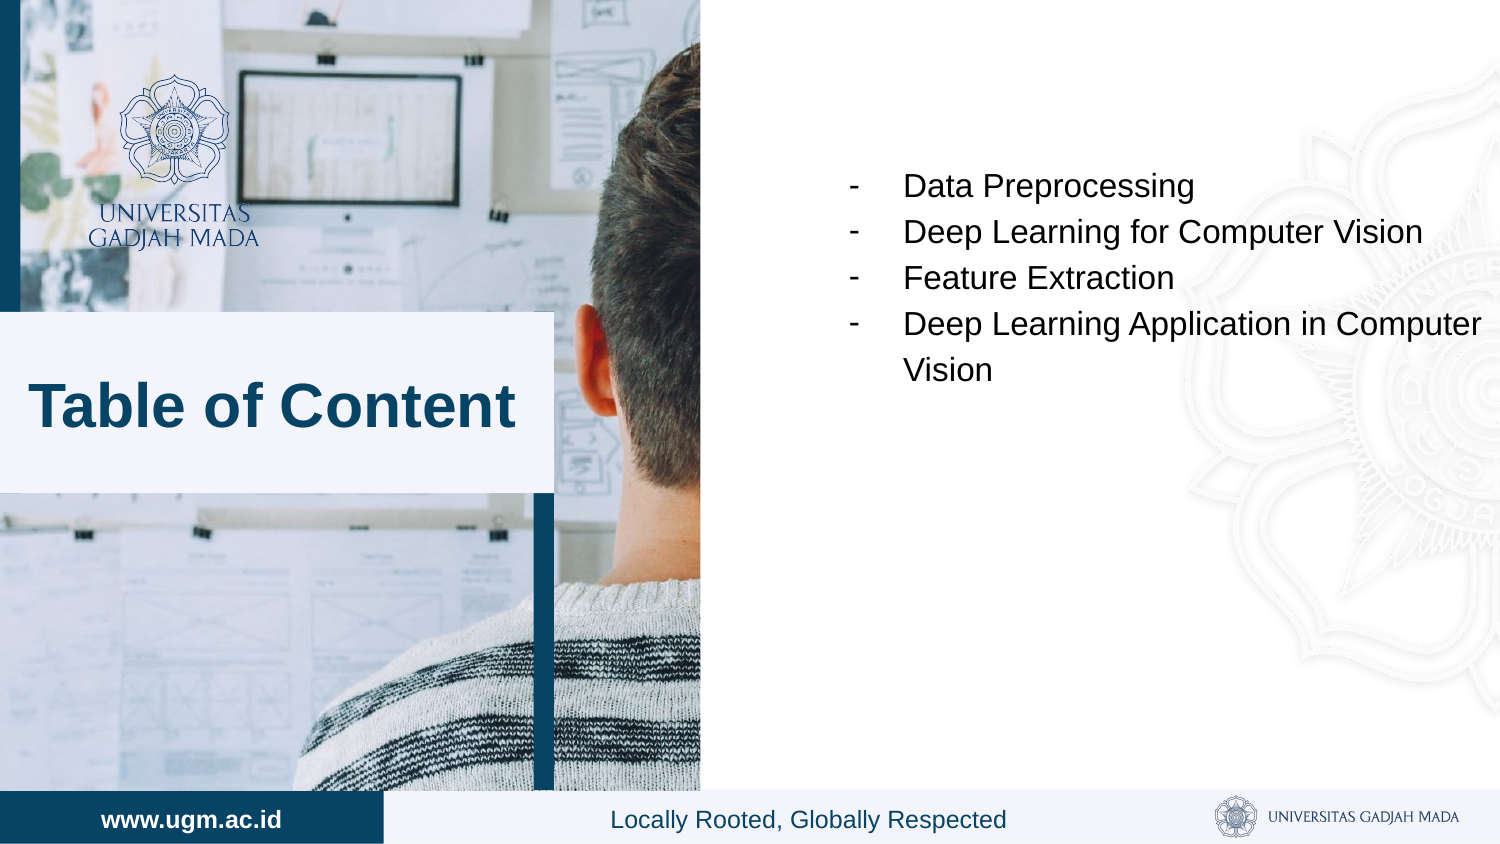

Data Preprocessing
Deep Learning for Computer Vision
Feature Extraction
Deep Learning Application in Computer Vision
# Table of Content